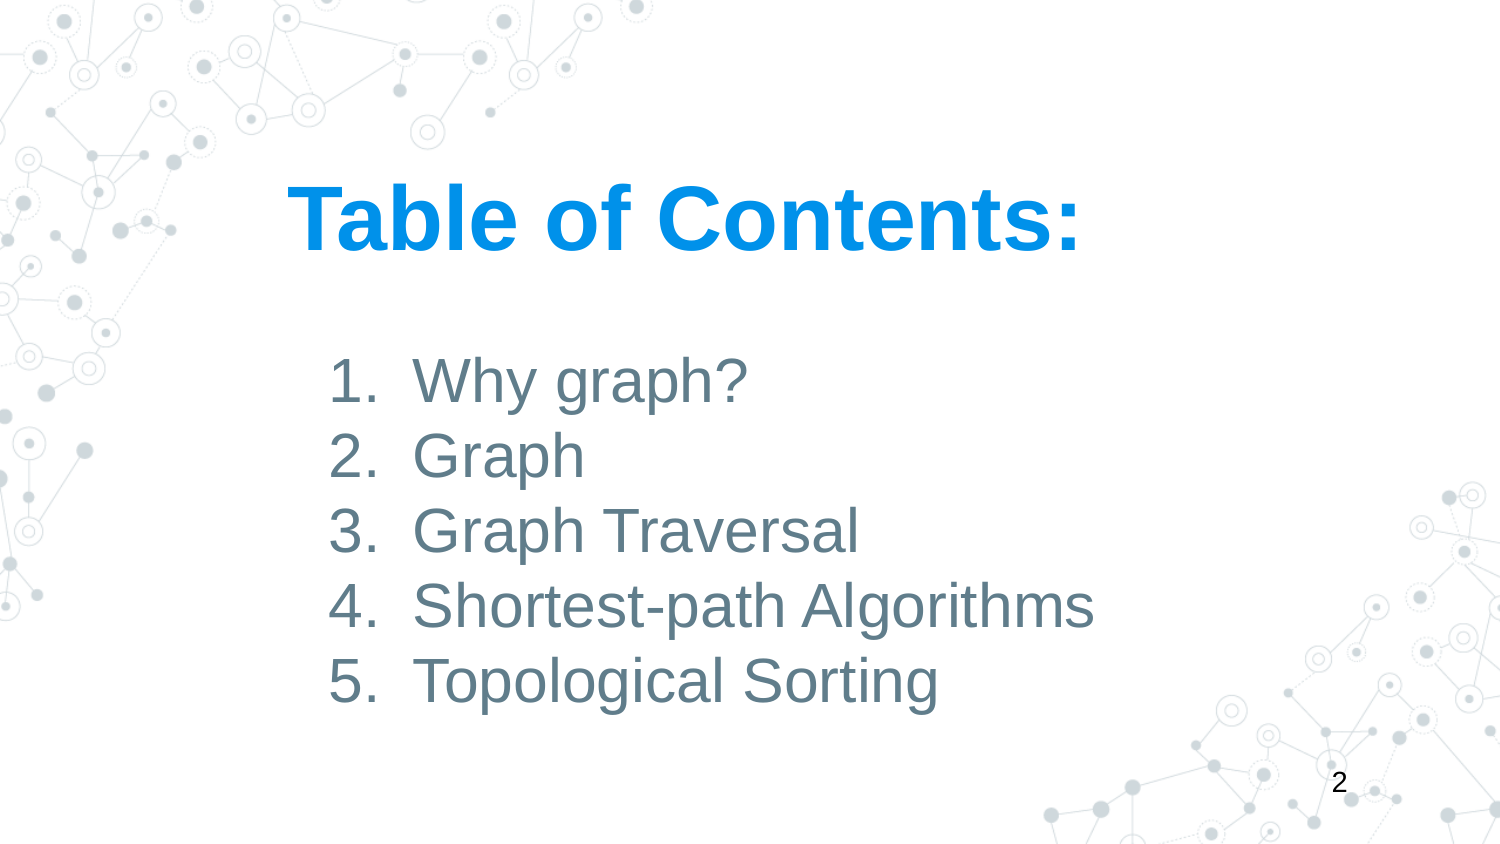

# Table of Contents:
Why graph?
Graph
Graph Traversal
Shortest-path Algorithms
Topological Sorting